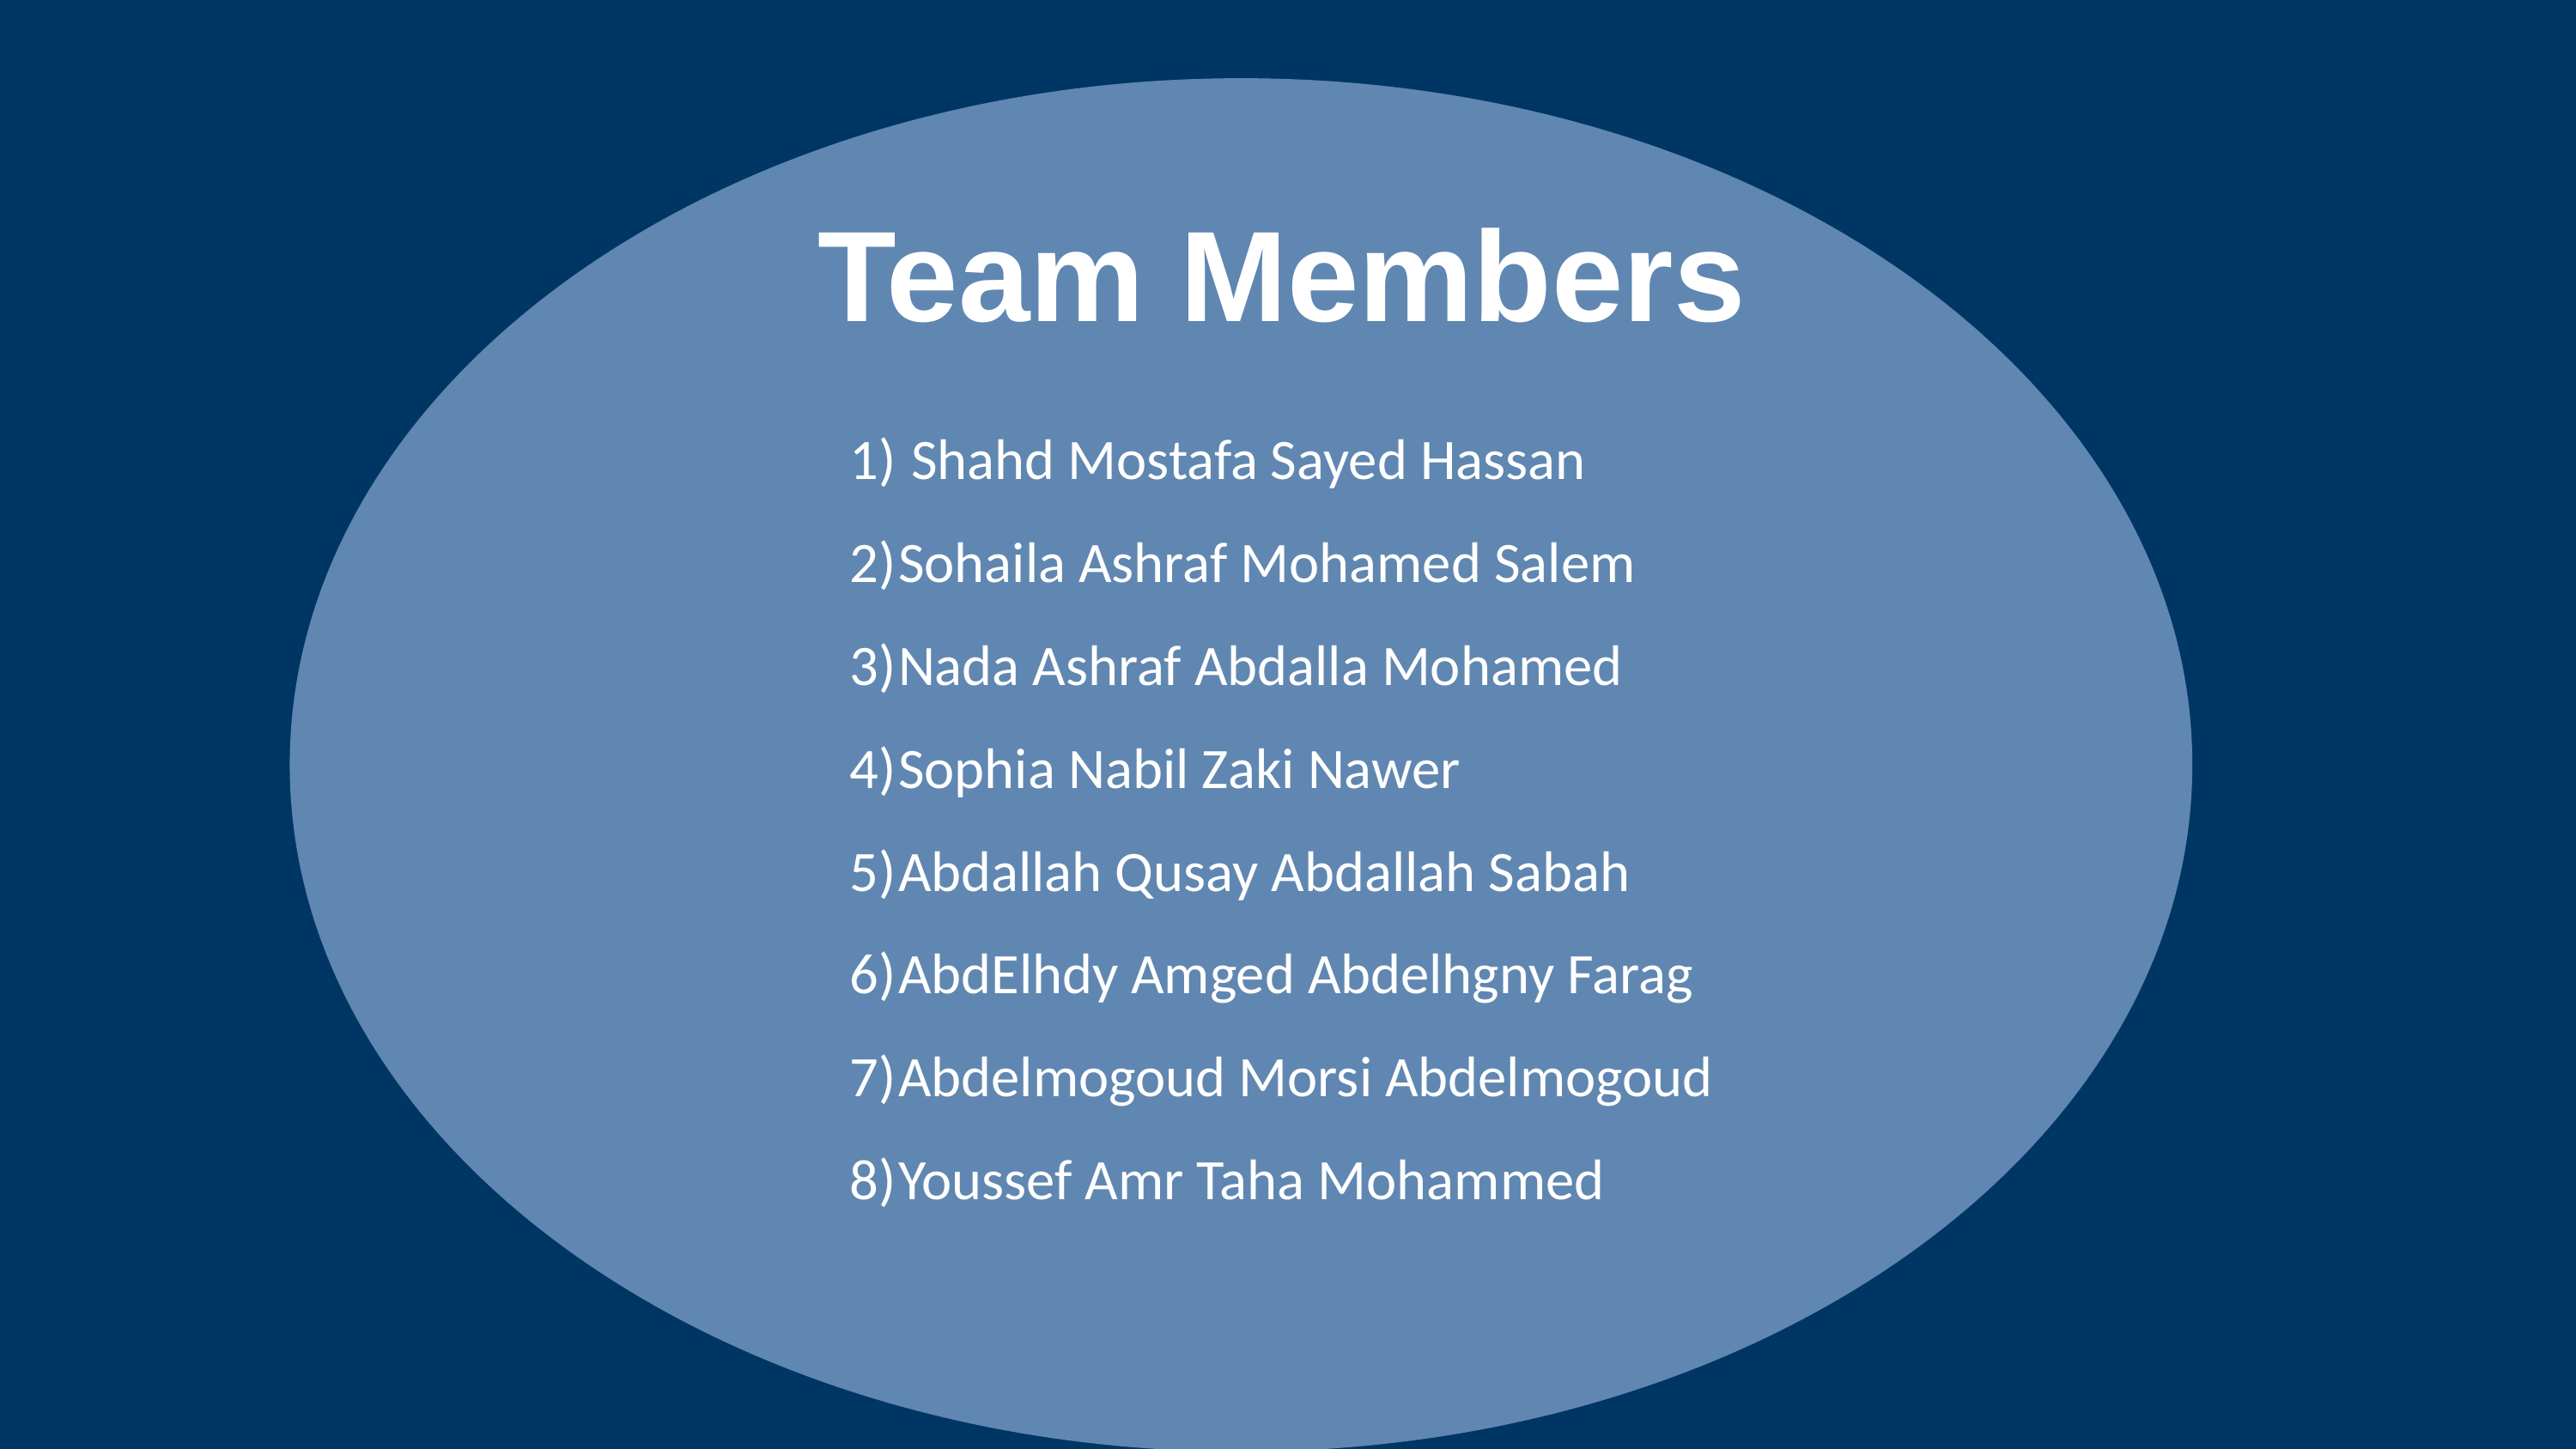

Team Members
 Shahd Mostafa Sayed Hassan
Sohaila Ashraf Mohamed Salem
Nada Ashraf Abdalla Mohamed
Sophia Nabil Zaki Nawer
Abdallah Qusay Abdallah Sabah
AbdElhdy Amged Abdelhgny Farag
Abdelmogoud Morsi Abdelmogoud
Youssef Amr Taha Mohammed